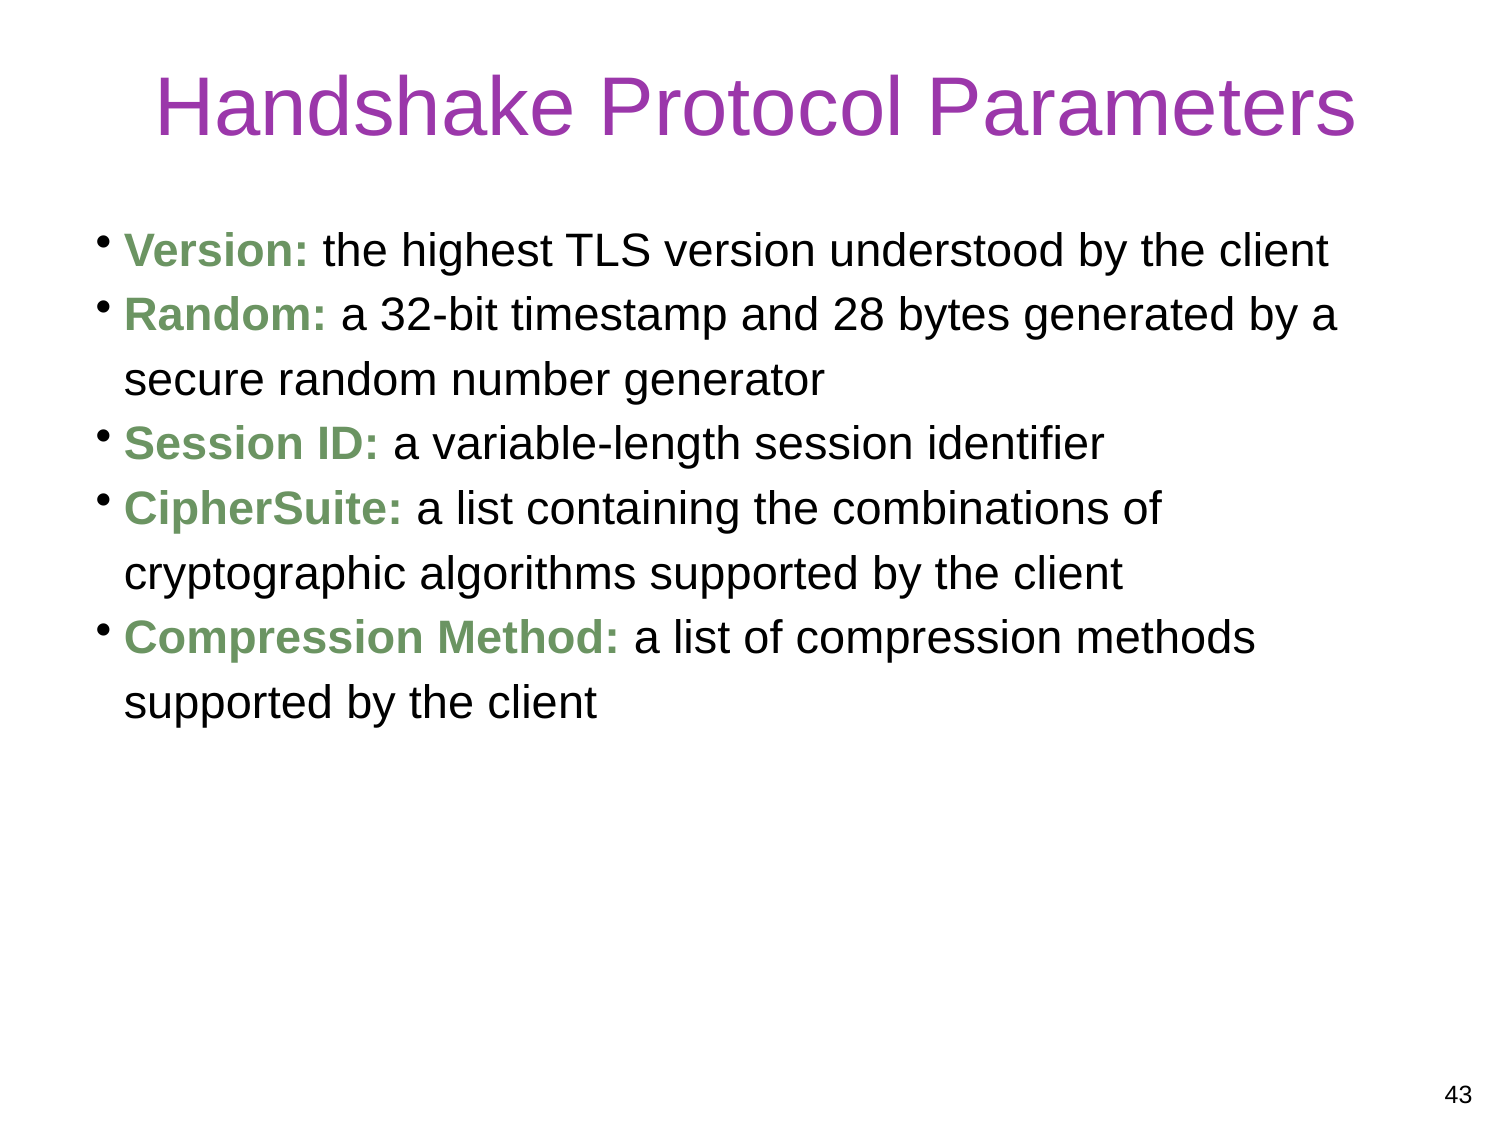

# Handshake Protocol Parameters
Version: the highest TLS version understood by the client
Random: a 32-bit timestamp and 28 bytes generated by a secure random number generator
Session ID: a variable-length session identifier
CipherSuite: a list containing the combinations of cryptographic algorithms supported by the client
Compression Method: a list of compression methods supported by the client
43